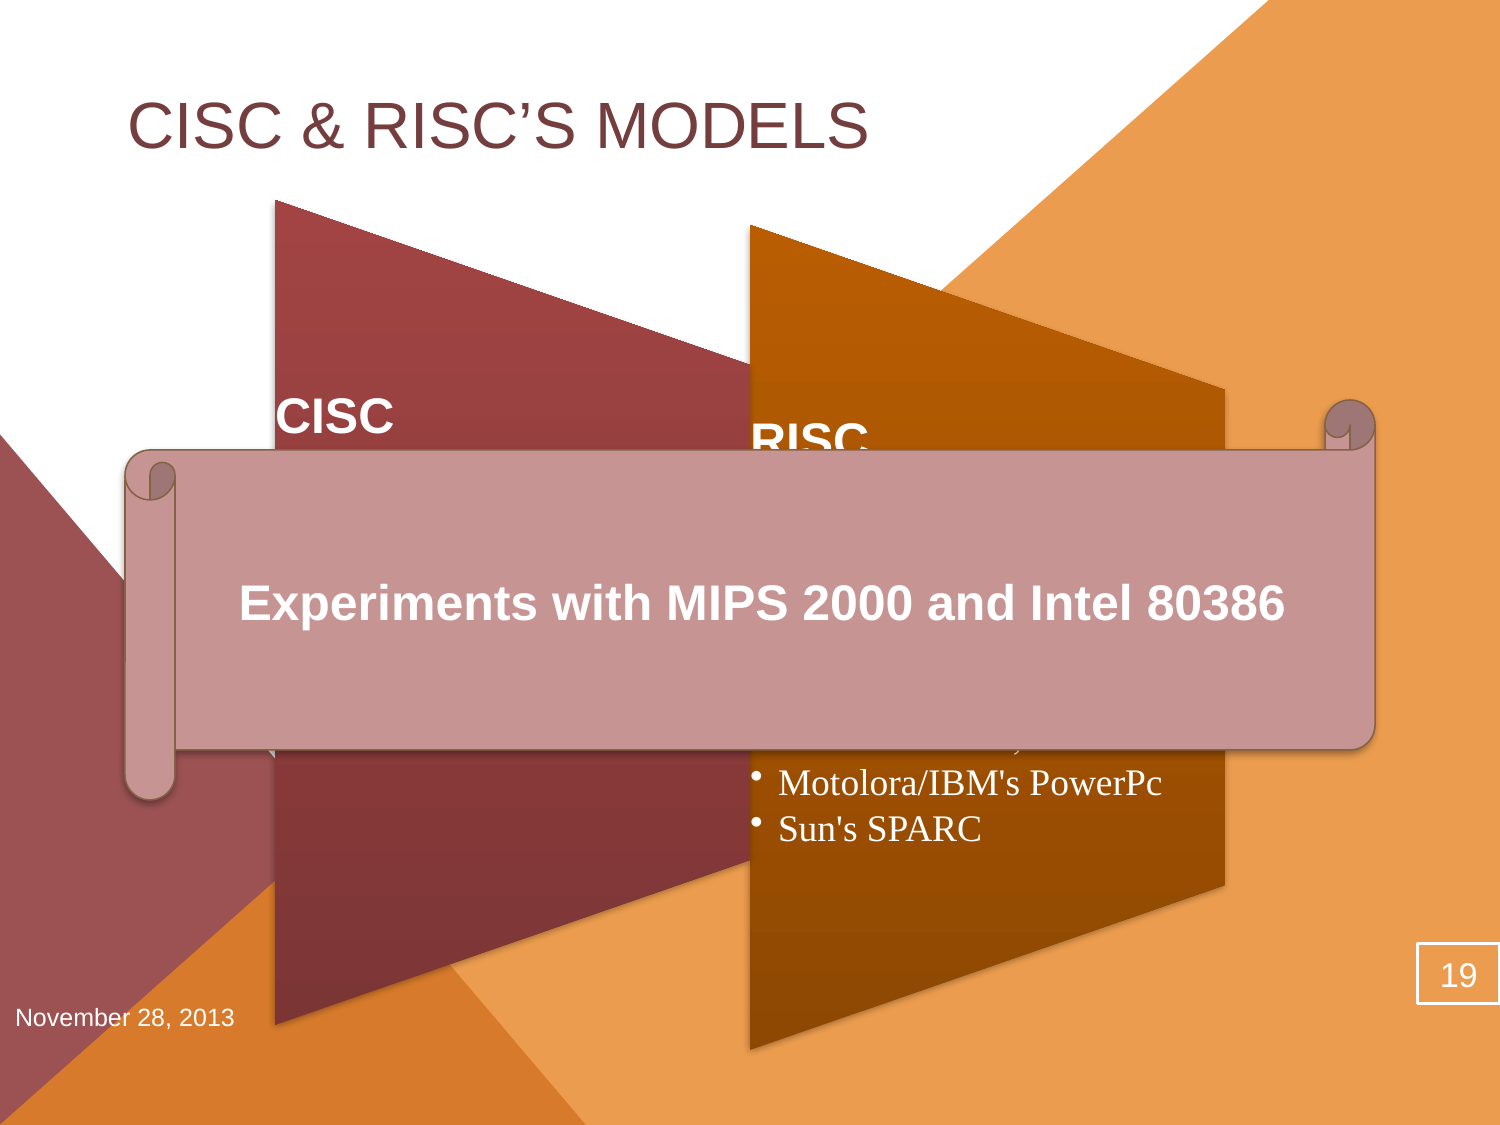

# CISC & RISC’s Models
CISC
DEC VAX
Motolora 68K and 680x0
Intel 80x86
RISC
HP PA-RISC
IBM RT-PC
IBM RS6000
Intel's i860 and i960,
MIPS R2000 (and so on),
Motorola's 88K,
Motolora/IBM's PowerPc
Sun's SPARC
Experiments with MIPS 2000 and Intel 80386
19
November 28, 2013